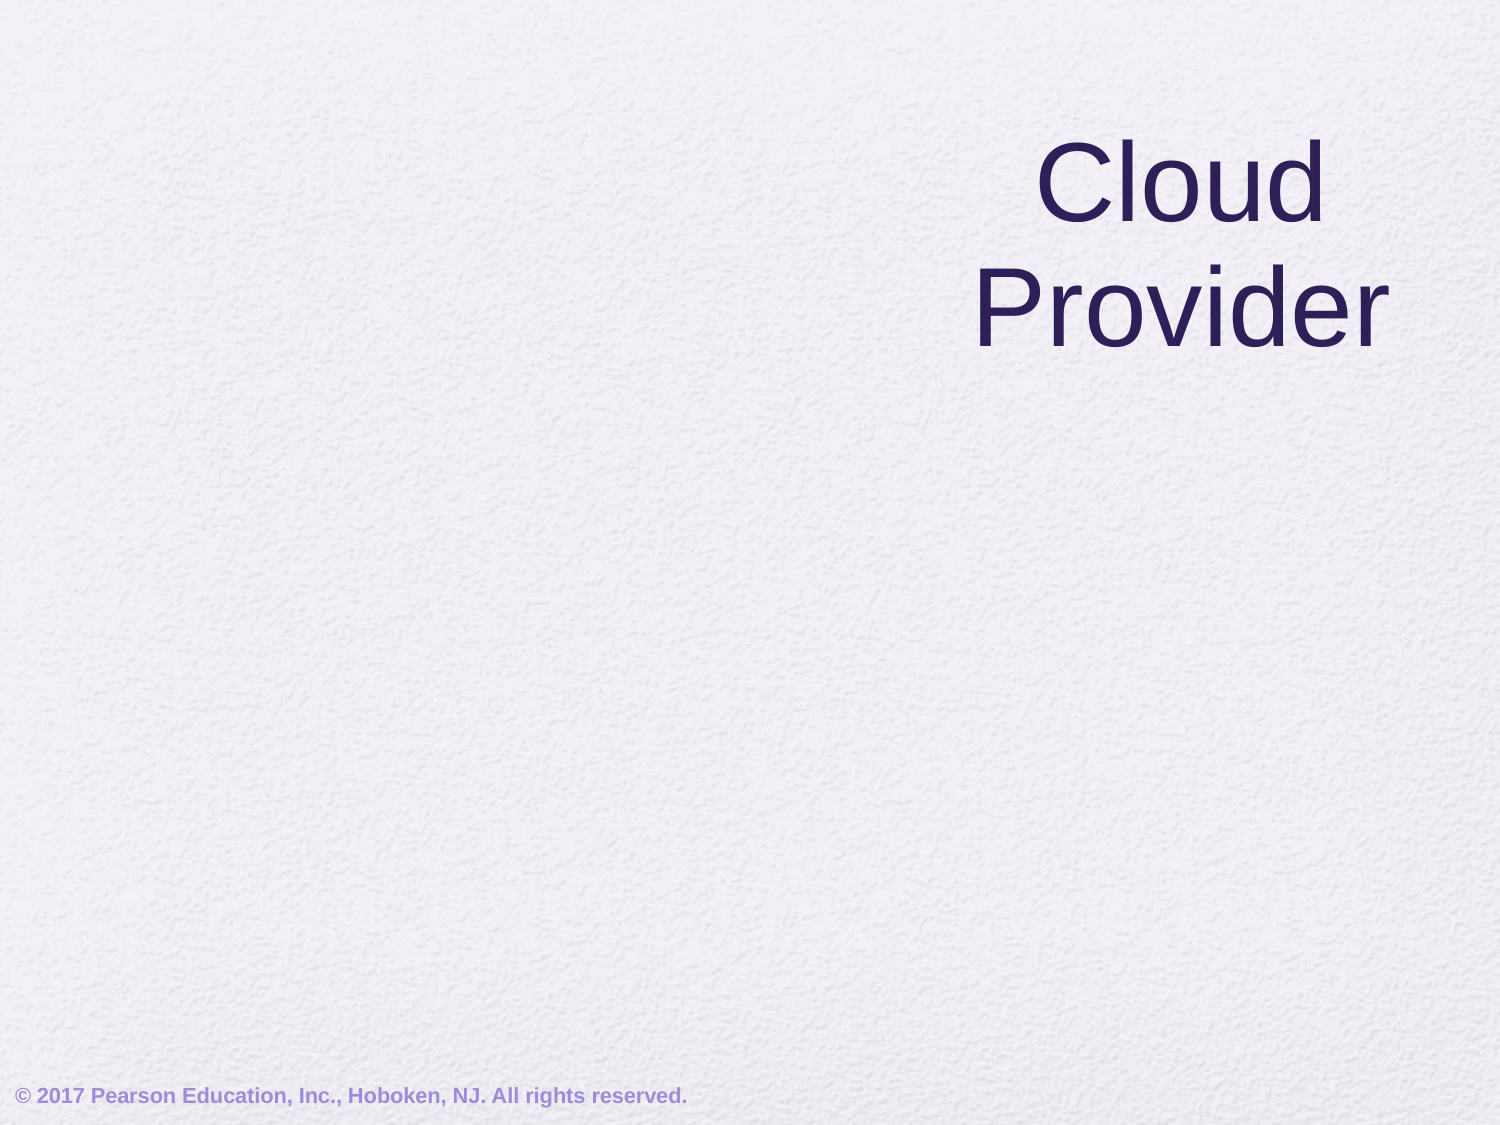

Cloud Provider
© 2017 Pearson Education, Inc., Hoboken, NJ. All rights reserved.